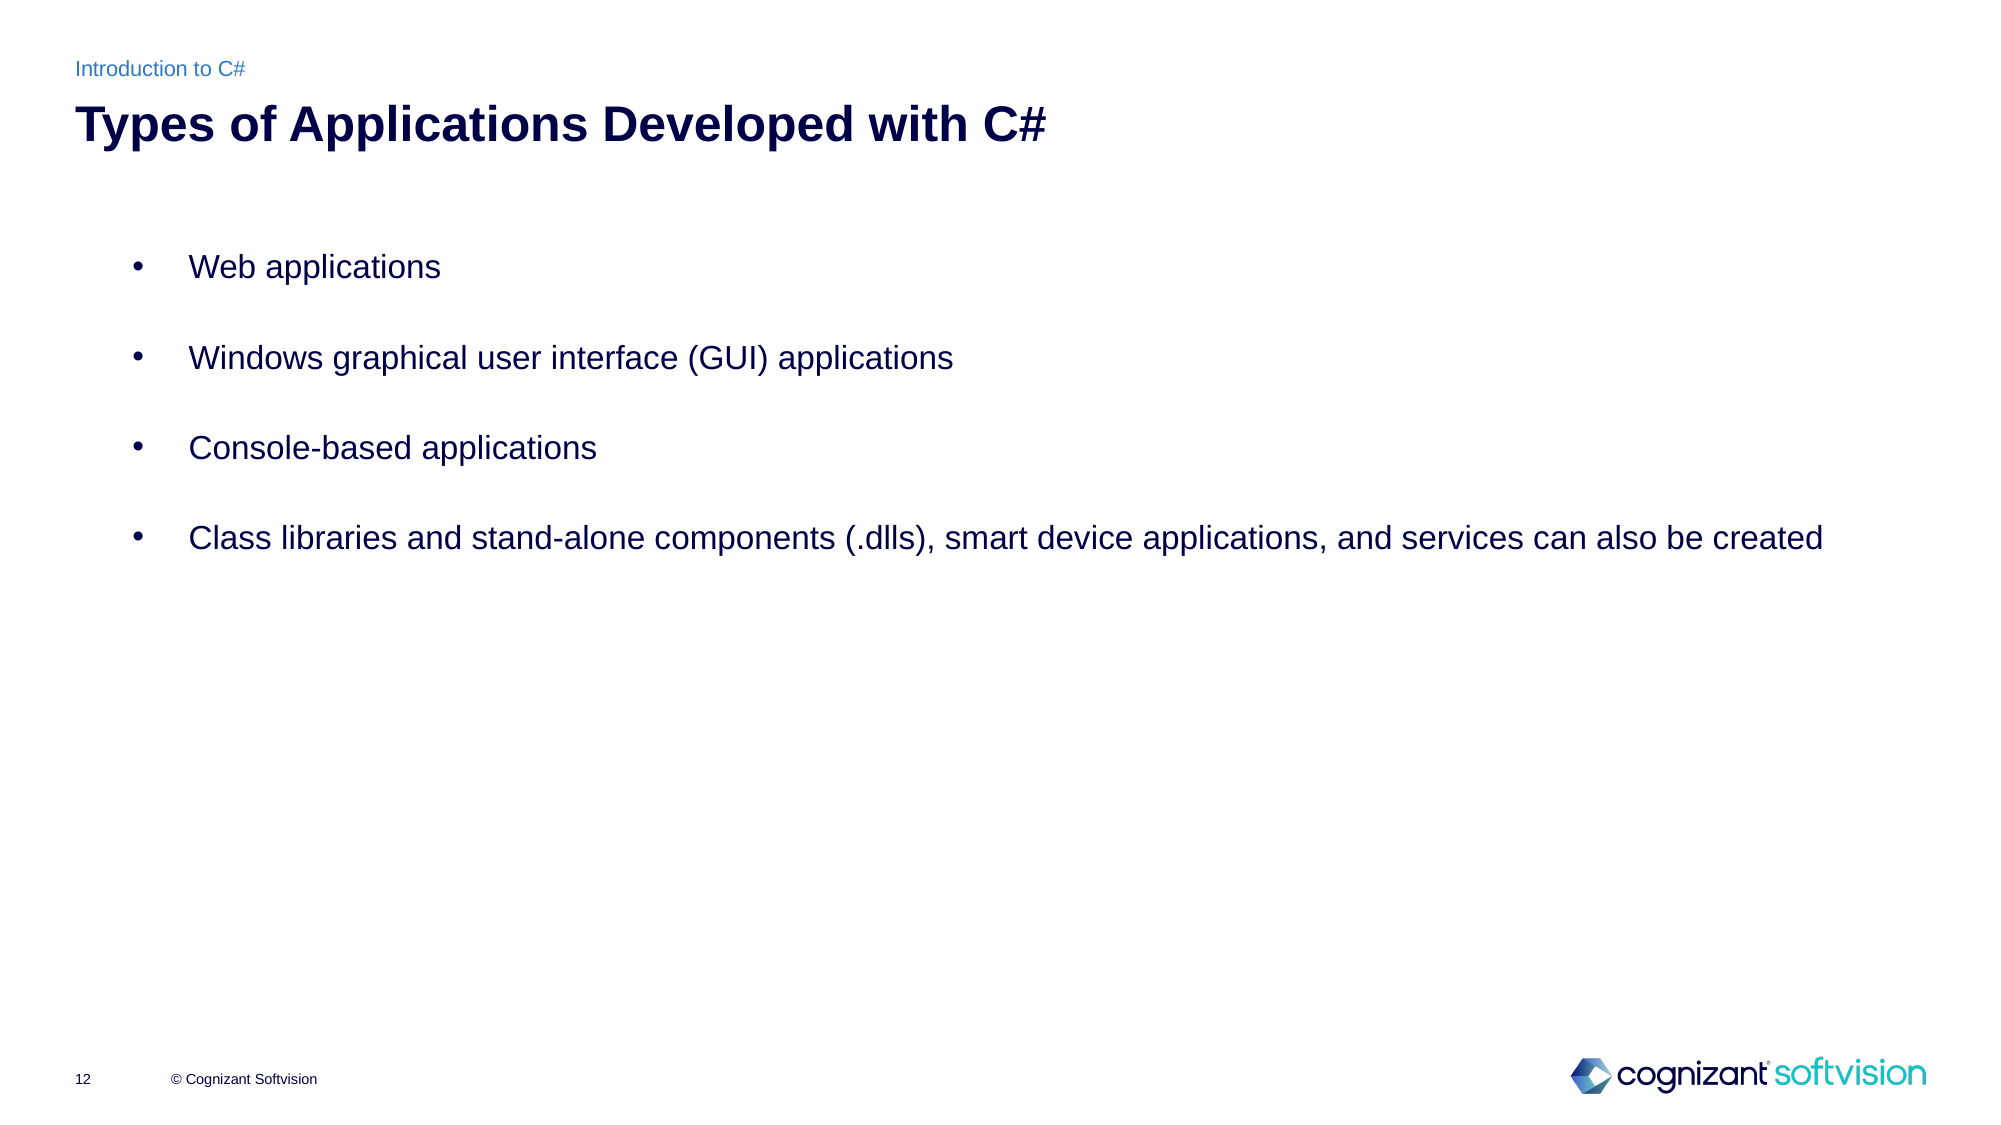

Introduction to C#
# Types of Applications Developed with C#
Web applications
Windows graphical user interface (GUI) applications
Console-based applications
Class libraries and stand-alone components (.dlls), smart device applications, and services can also be created
© Cognizant Softvision
12